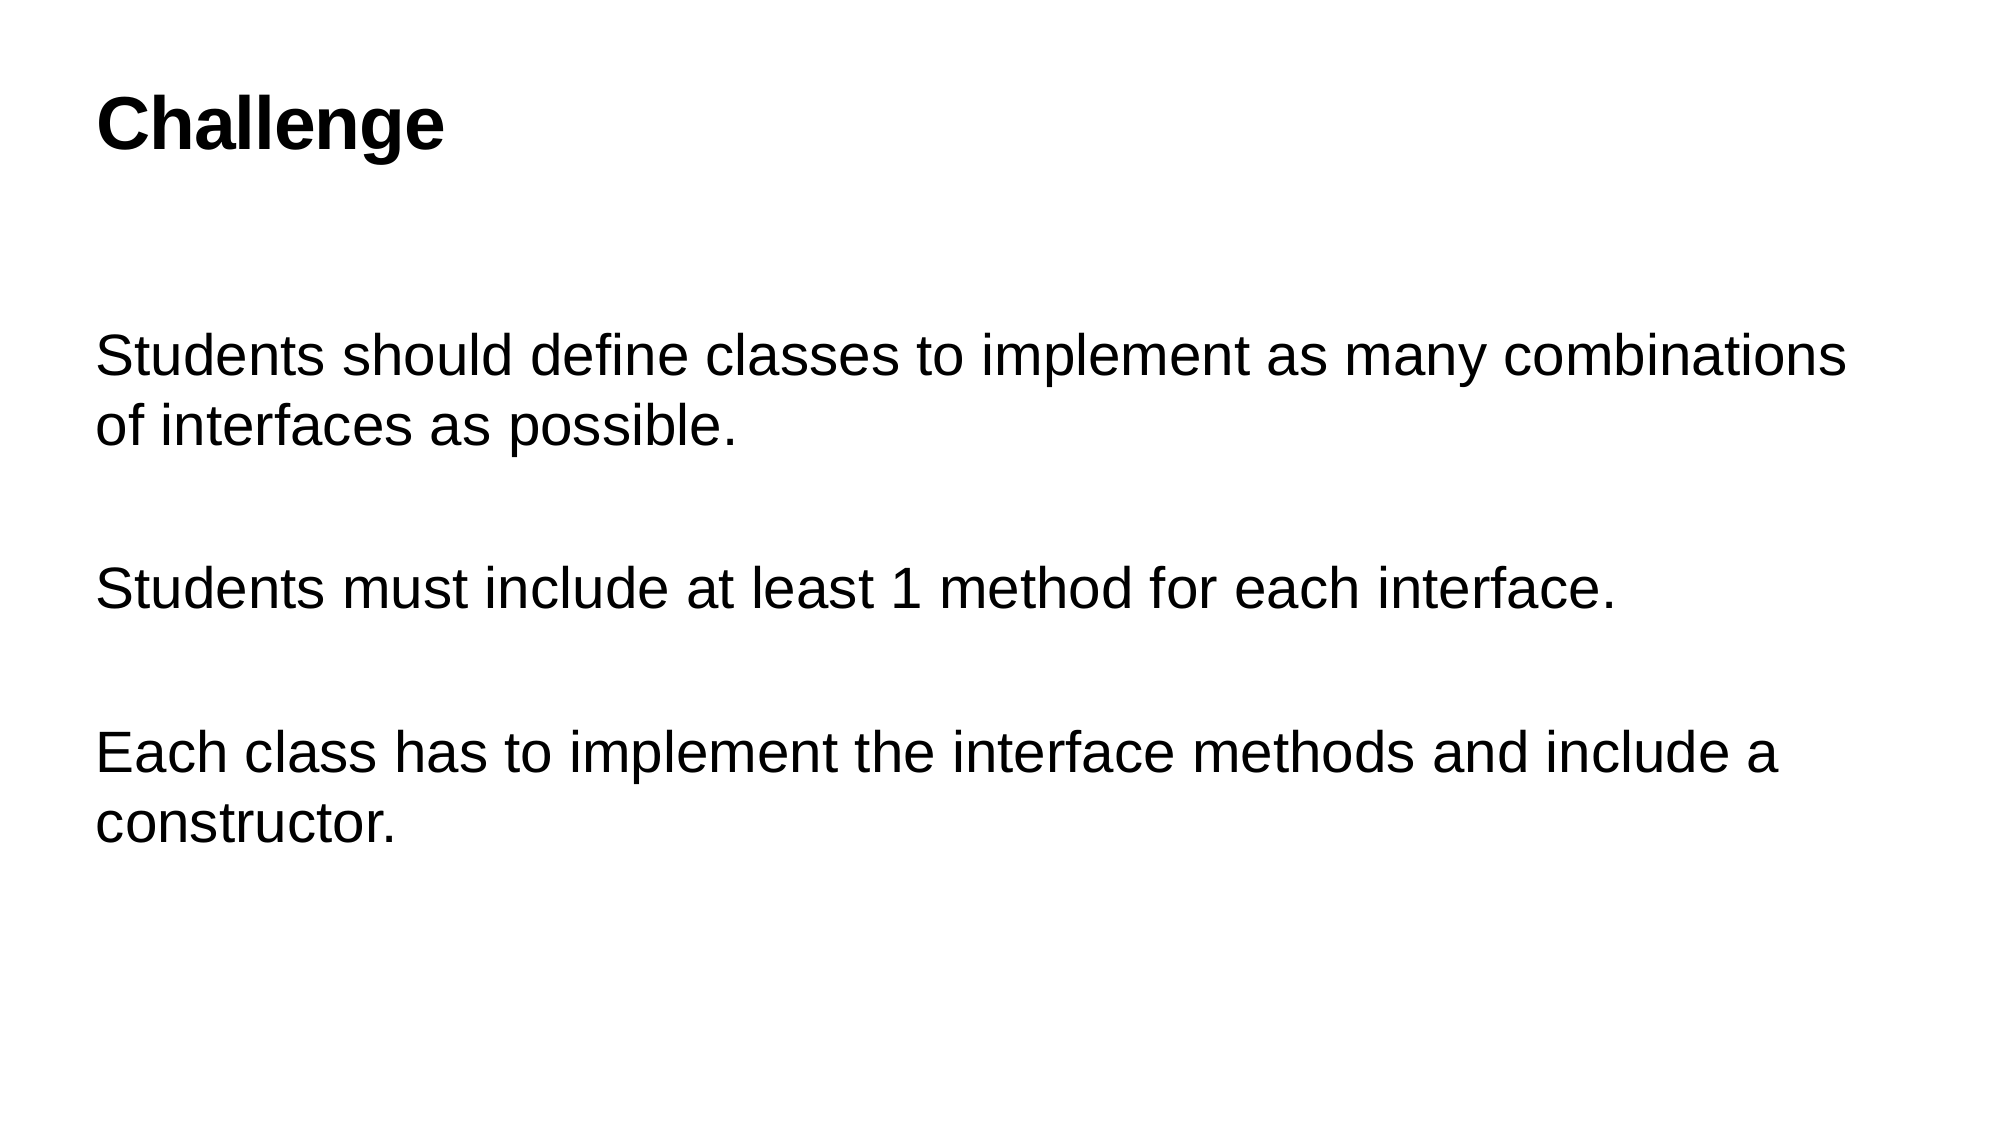

# Challenge

Students should define classes to implement as many combinations of interfaces as possible.

Students must include at least 1 method for each interface.

Each class has to implement the interface methods and include a constructor.